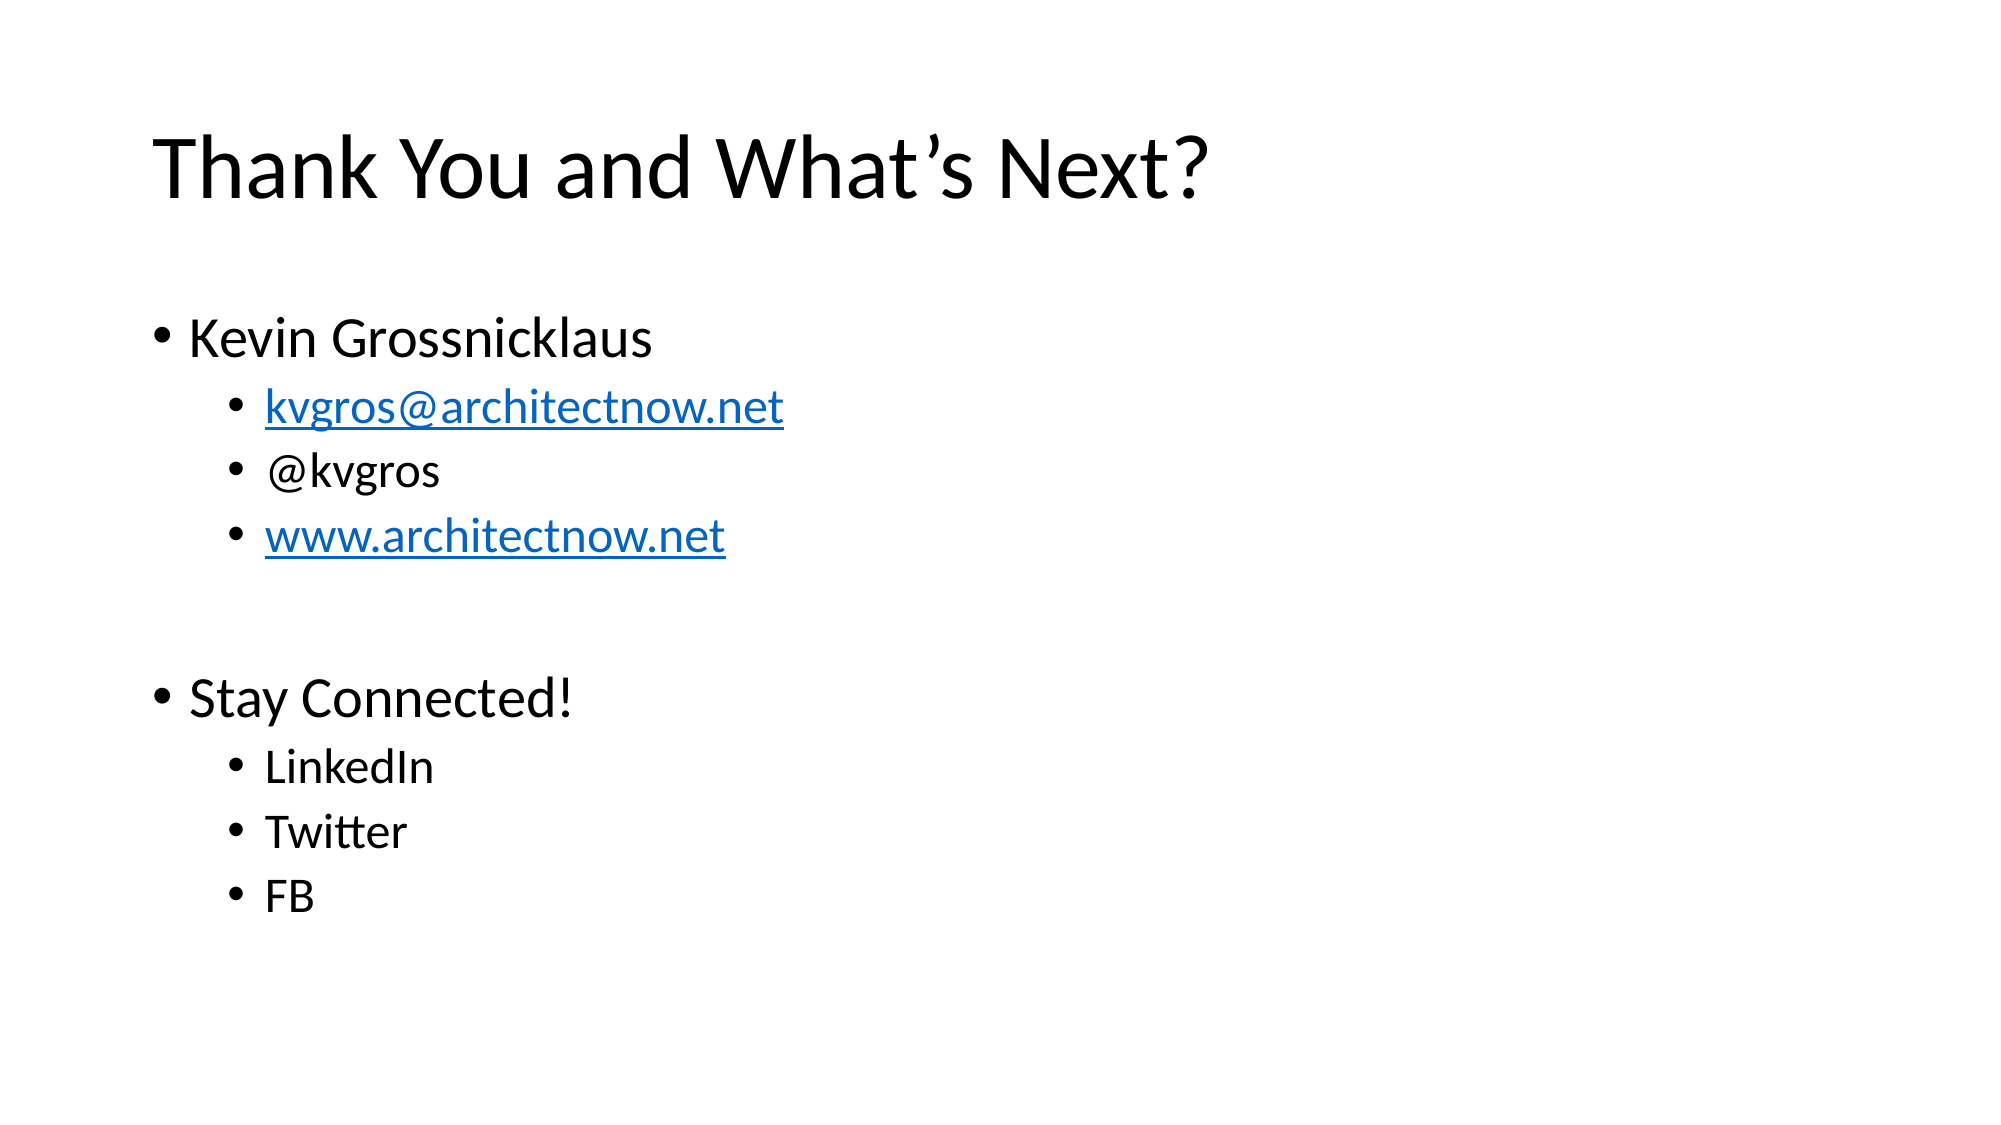

# Thank You and What’s Next?
Kevin Grossnicklaus
kvgros@architectnow.net
@kvgros
www.architectnow.net

Stay Connected!
LinkedIn
Twitter
FB